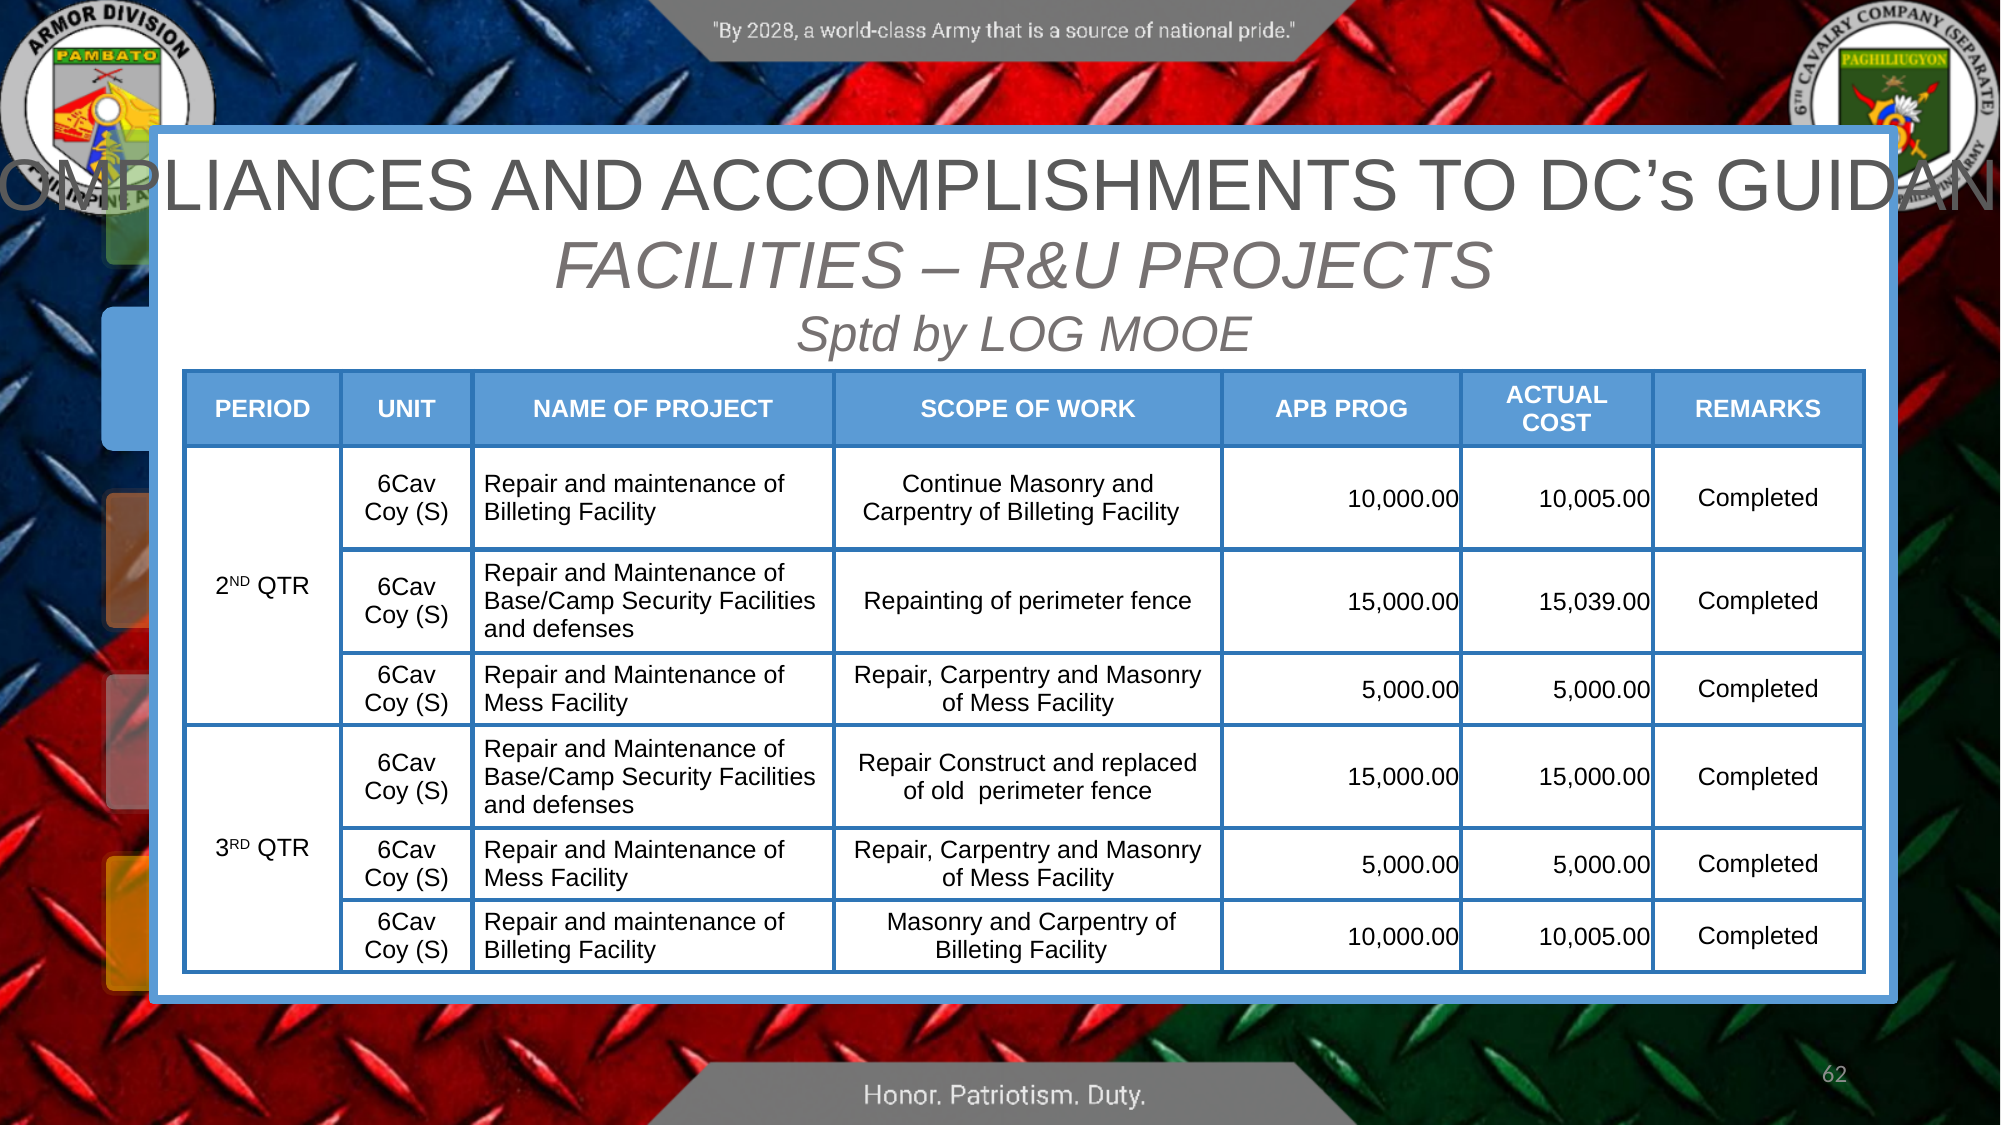

COMPLIANCES AND ACCOMPLISHMENTS TO DC’s GUIDANCE

FACILITIES – R&U PROJECTS
Sptd by LOG MOOE

| PERIOD | UNIT | NAME OF PROJECT | SCOPE OF WORK | APB PROG | ACTUAL COST | REMARKS |
| --- | --- | --- | --- | --- | --- | --- |
| 2ND QTR | 6Cav Coy (S) | Repair and maintenance of Billeting Facility | Continue Masonry and Carpentry of Billeting Facility | 10,000.00 | 10,005.00 | Completed |
|  | 6Cav Coy (S) | Repair and Maintenance of Base/Camp Security Facilities and defenses | Repainting of perimeter fence | 15,000.00 | 15,039.00 | Completed |
|  | 6Cav Coy (S) | Repair and Maintenance of Mess Facility | Repair, Carpentry and Masonry of Mess Facility | 5,000.00 | 5,000.00 | Completed |
| 3RD QTR | 6Cav Coy (S) | Repair and Maintenance of Base/Camp Security Facilities and defenses | Repair Construct and replaced of old perimeter fence | 15,000.00 | 15,000.00 | Completed |
|  | 6Cav Coy (S) | Repair and Maintenance of Mess Facility | Repair, Carpentry and Masonry of Mess Facility | 5,000.00 | 5,000.00 | Completed |
|  | 6Cav Coy (S) | Repair and maintenance of Billeting Facility | Masonry and Carpentry of Billeting Facility | 10,000.00 | 10,005.00 | Completed |

62